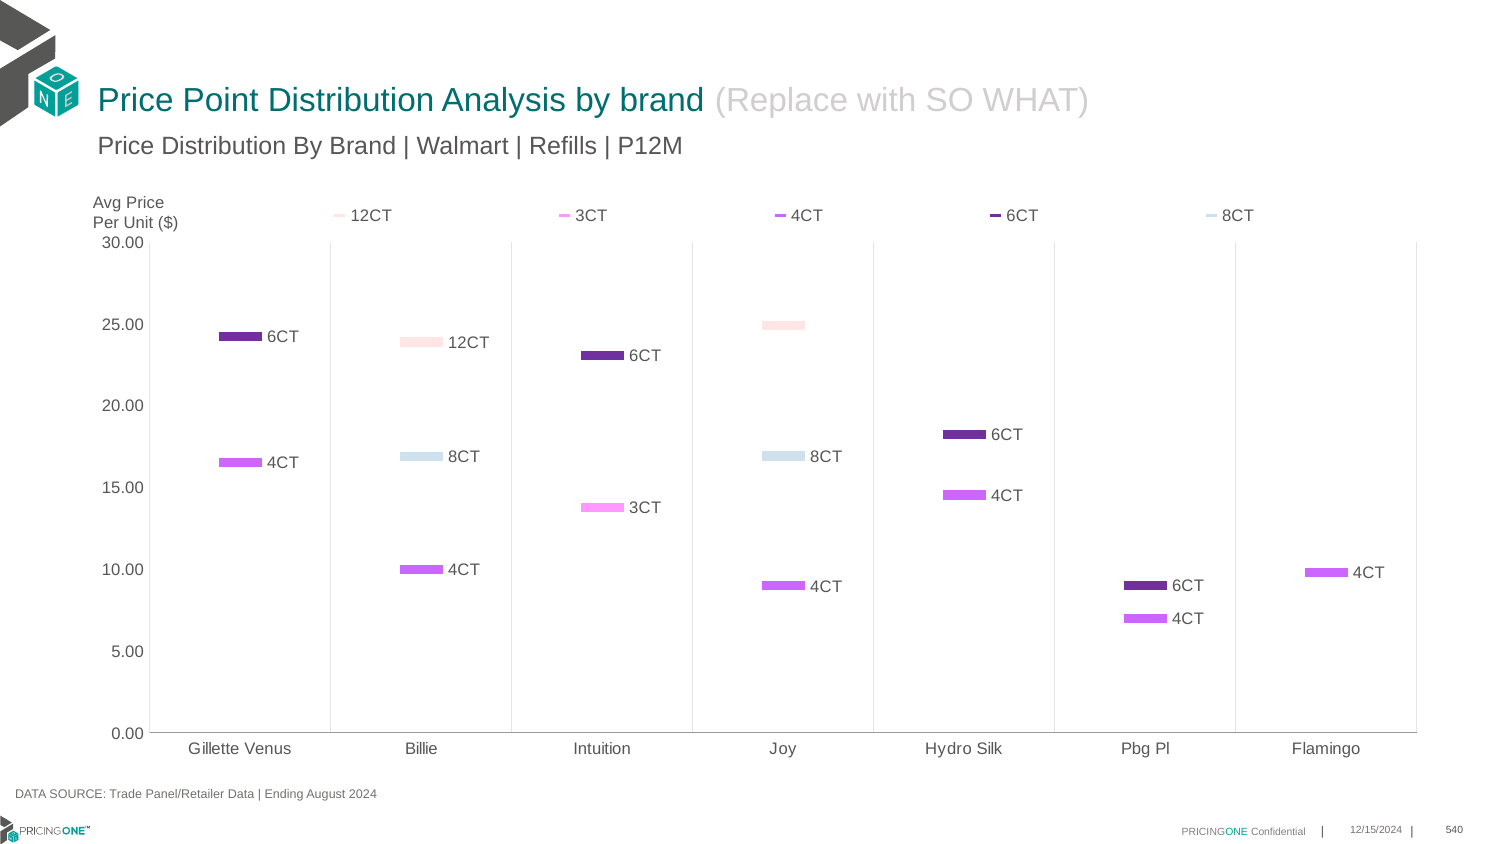

# Price Point Distribution Analysis by brand (Replace with SO WHAT)
Price Distribution By Brand | Walmart | Refills | P12M

### Chart

| Category | 12CT | 3CT | 4CT | 6CT | 8CT |
|---|---|---|---|---|---|
| Gillette Venus | None | None | 16.521331802692142 | 24.22668296004603 | None |
| Billie | 23.886548334369316 | None | 9.971157333203463 | None | 16.89271974161326 |
| Intuition | None | 13.77983102137004 | None | 23.058122603951638 | None |
| Joy | 24.904401926679153 | None | 8.982057202684825 | None | 16.91405862546005 |
| Hydro Silk | None | None | 14.532611257646332 | 18.225719673161535 | None |
| Pbg Pl | None | None | 6.964205011251977 | 9.00589046944319 | None |
| Flamingo | None | None | 9.809067304606588 | None | None |
Avg Price
Per Unit ($)
DATA SOURCE: Trade Panel/Retailer Data | Ending August 2024
12/15/2024
540